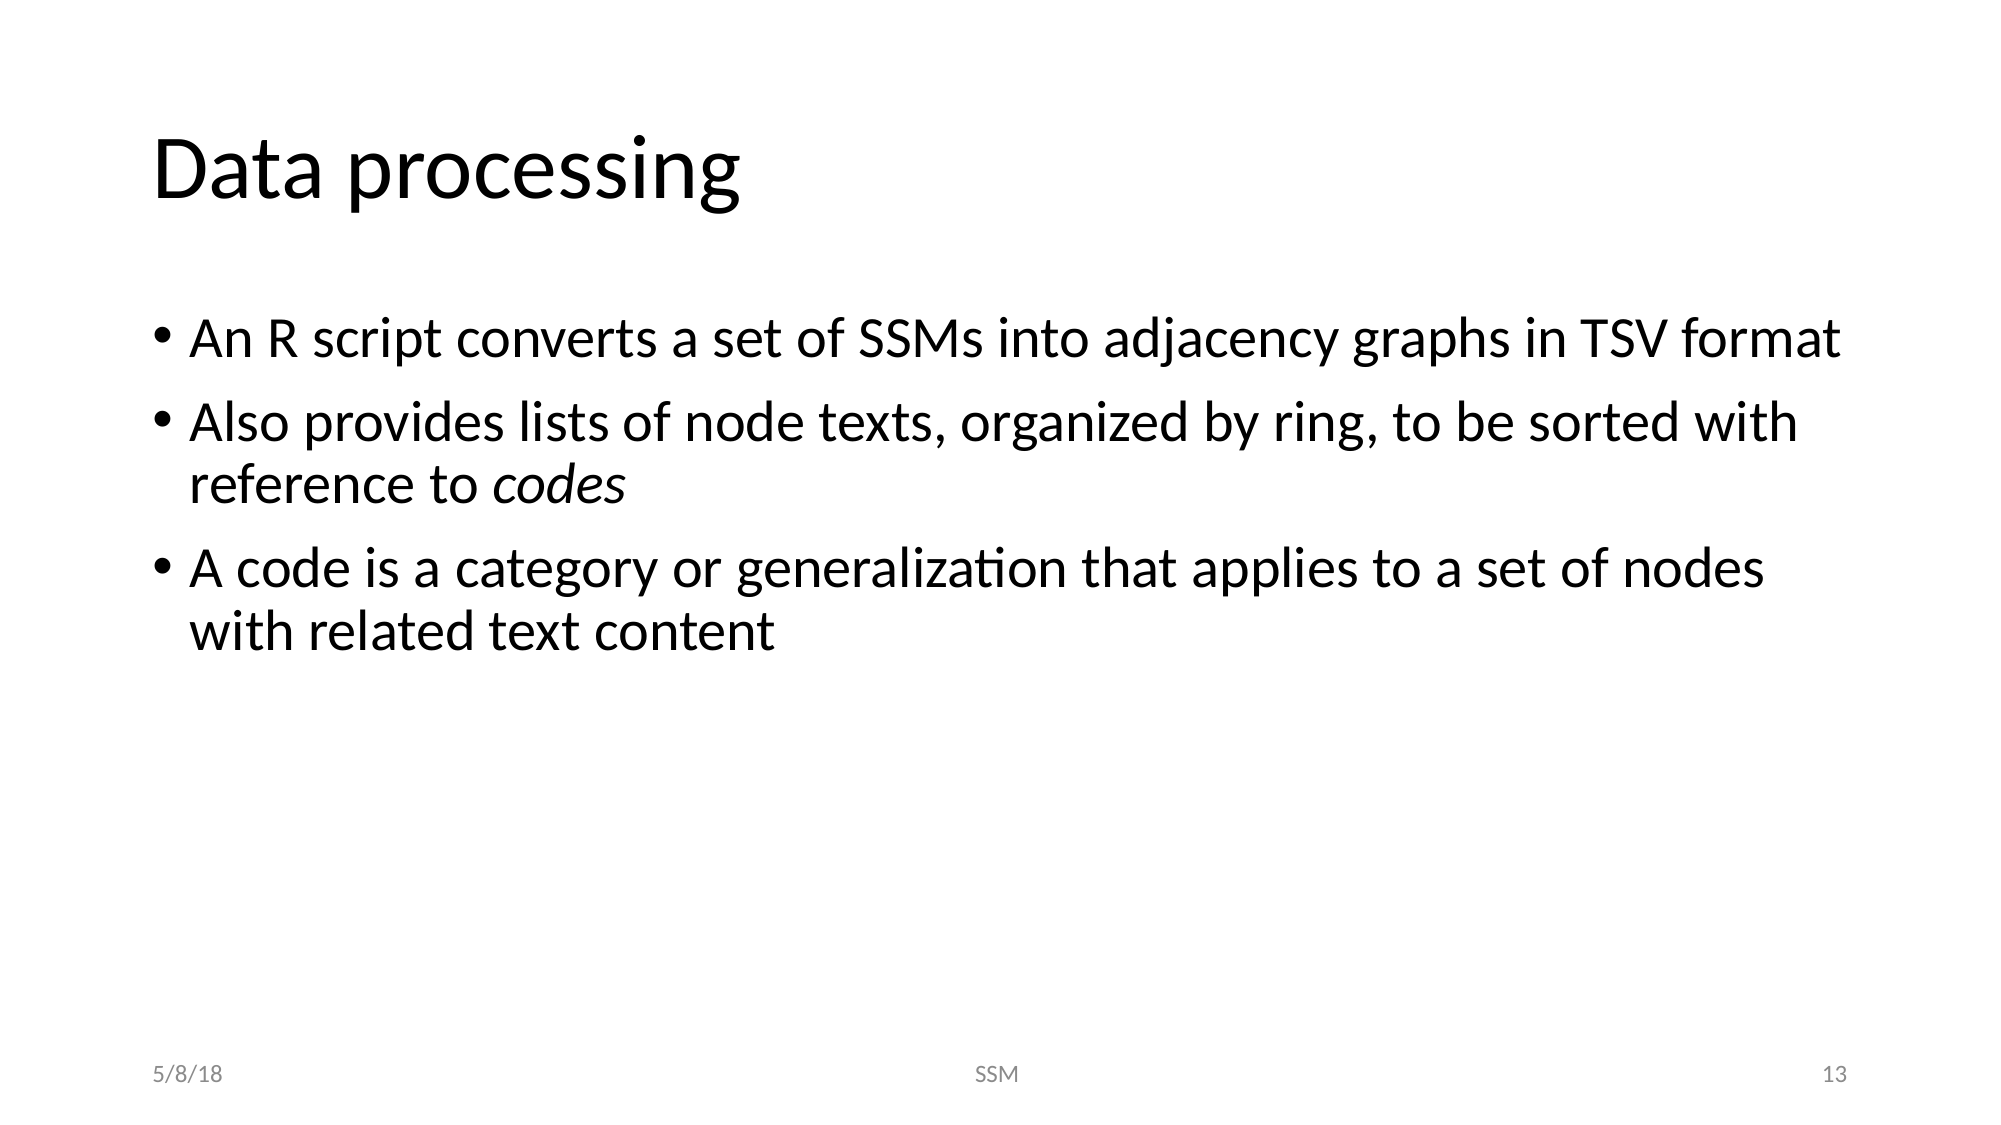

# Data processing
An R script converts a set of SSMs into adjacency graphs in TSV format
Also provides lists of node texts, organized by ring, to be sorted with reference to codes
A code is a category or generalization that applies to a set of nodes with related text content
5/8/18
SSM
13